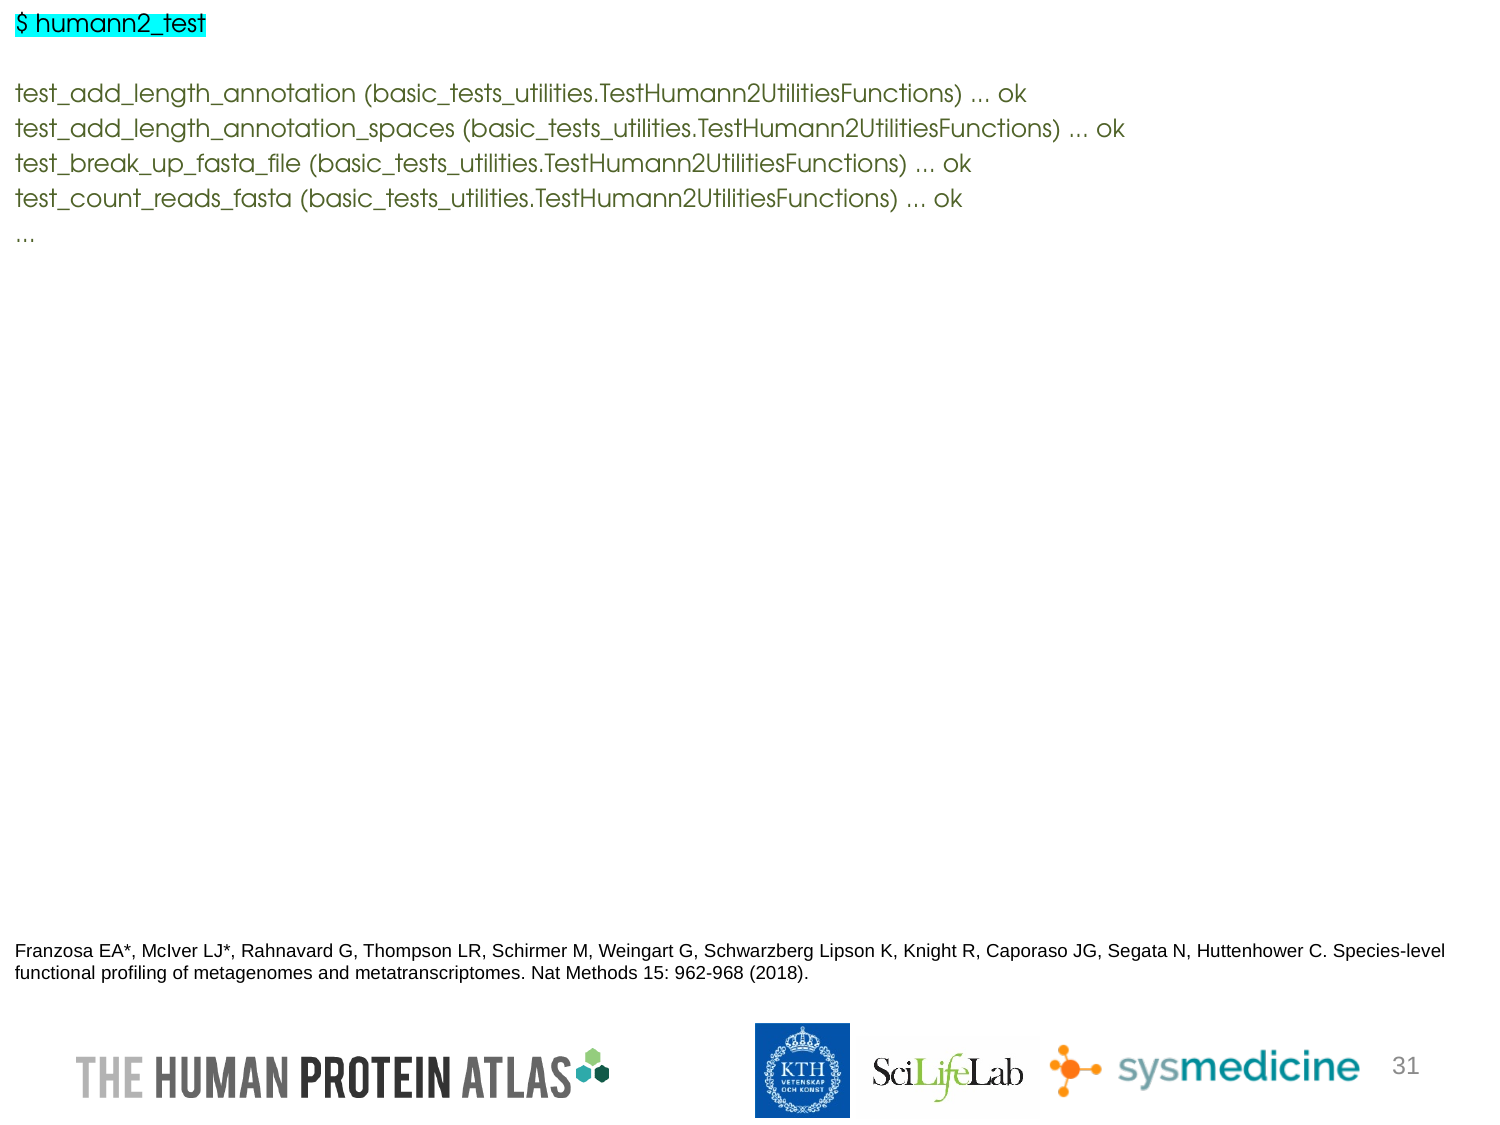

$ humann2_test

test_add_length_annotation (basic_tests_utilities.TestHumann2UtilitiesFunctions) ... ok
test_add_length_annotation_spaces (basic_tests_utilities.TestHumann2UtilitiesFunctions) ... ok
test_break_up_fasta_file (basic_tests_utilities.TestHumann2UtilitiesFunctions) ... ok
test_count_reads_fasta (basic_tests_utilities.TestHumann2UtilitiesFunctions) ... ok
...

#
Franzosa EA*, McIver LJ*, Rahnavard G, Thompson LR, Schirmer M, Weingart G, Schwarzberg Lipson K, Knight R, Caporaso JG, Segata N, Huttenhower C. Species-level functional profiling of metagenomes and metatranscriptomes. Nat Methods 15: 962-968 (2018).
31